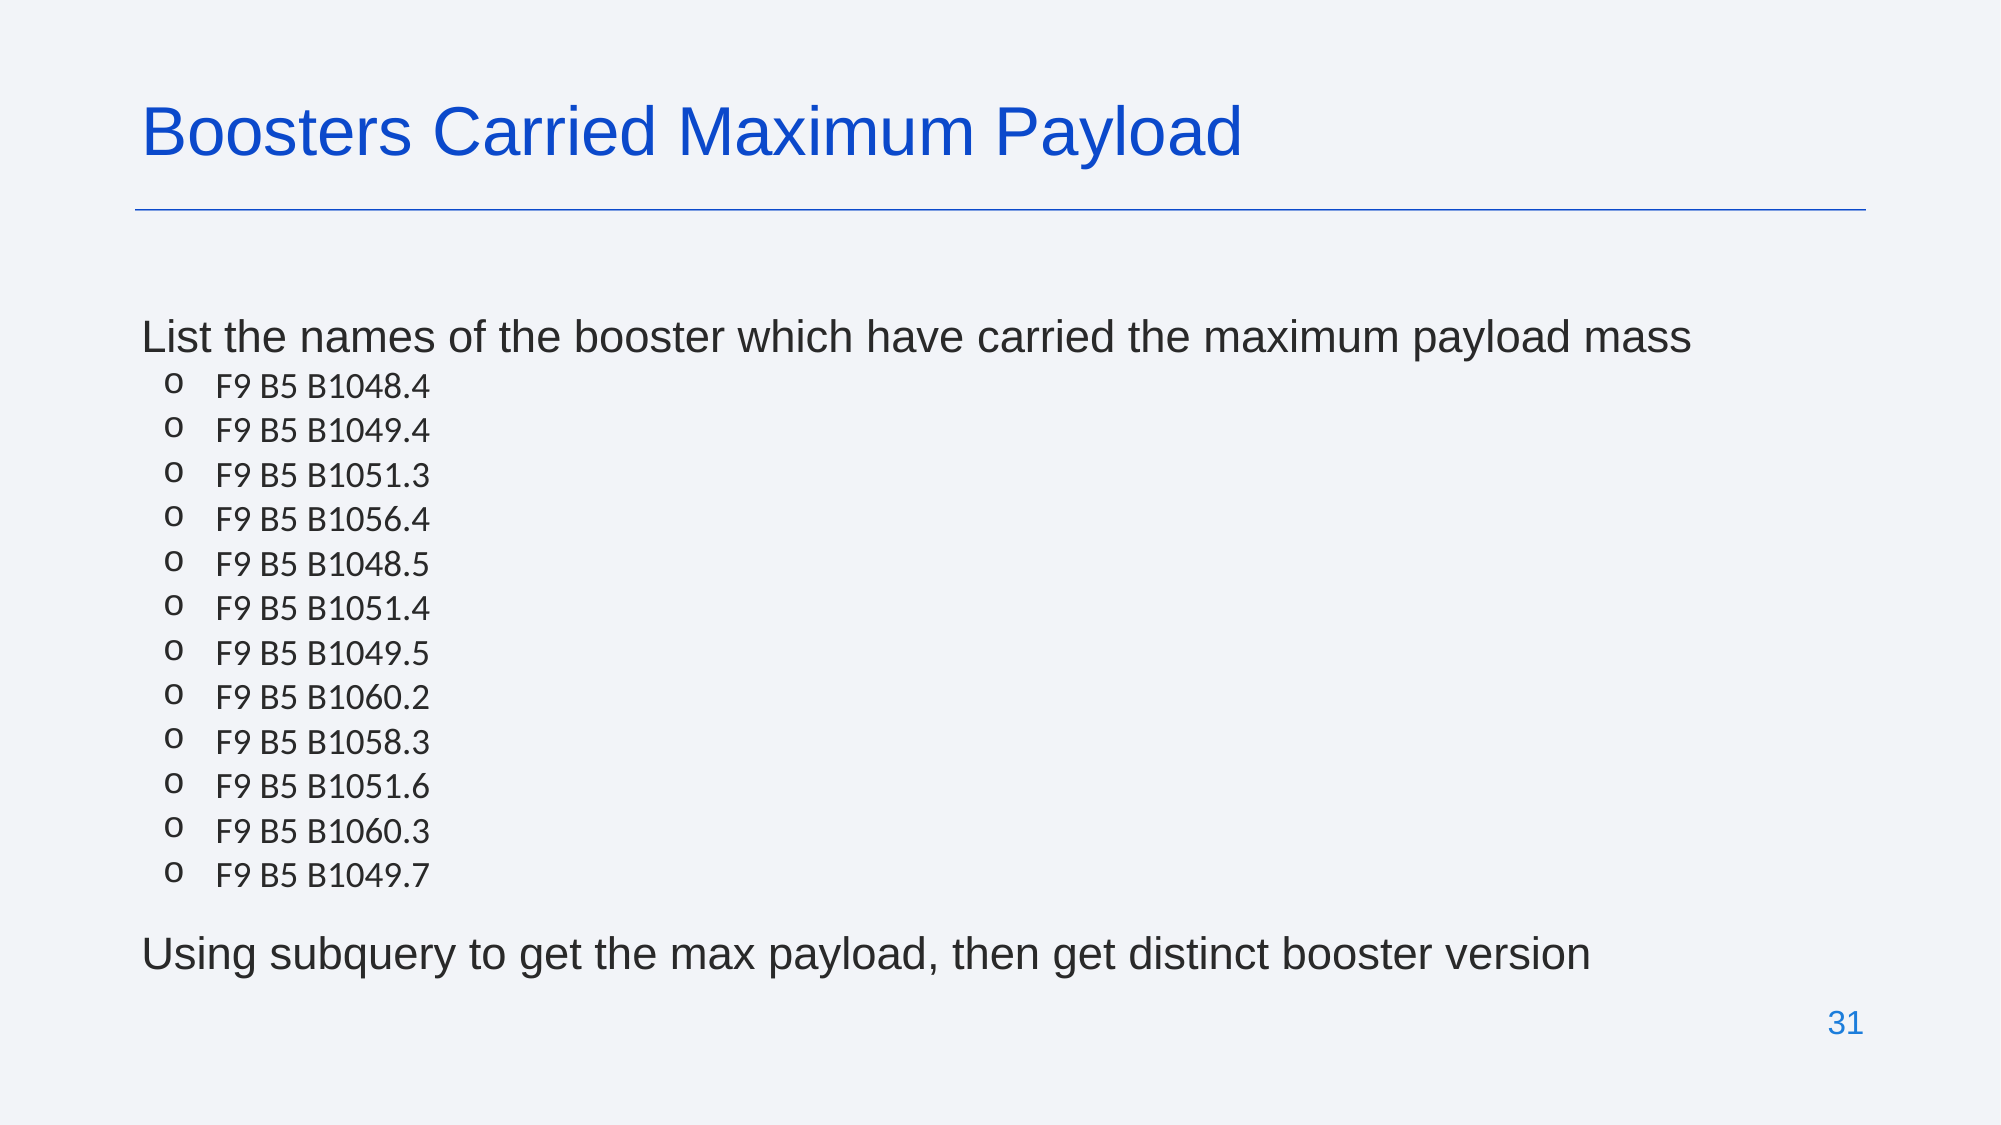

Boosters Carried Maximum Payload
List the names of the booster which have carried the maximum payload mass
F9 B5 B1048.4
F9 B5 B1049.4
F9 B5 B1051.3
F9 B5 B1056.4
F9 B5 B1048.5
F9 B5 B1051.4
F9 B5 B1049.5
F9 B5 B1060.2
F9 B5 B1058.3
F9 B5 B1051.6
F9 B5 B1060.3
F9 B5 B1049.7
Using subquery to get the max payload, then get distinct booster version
31